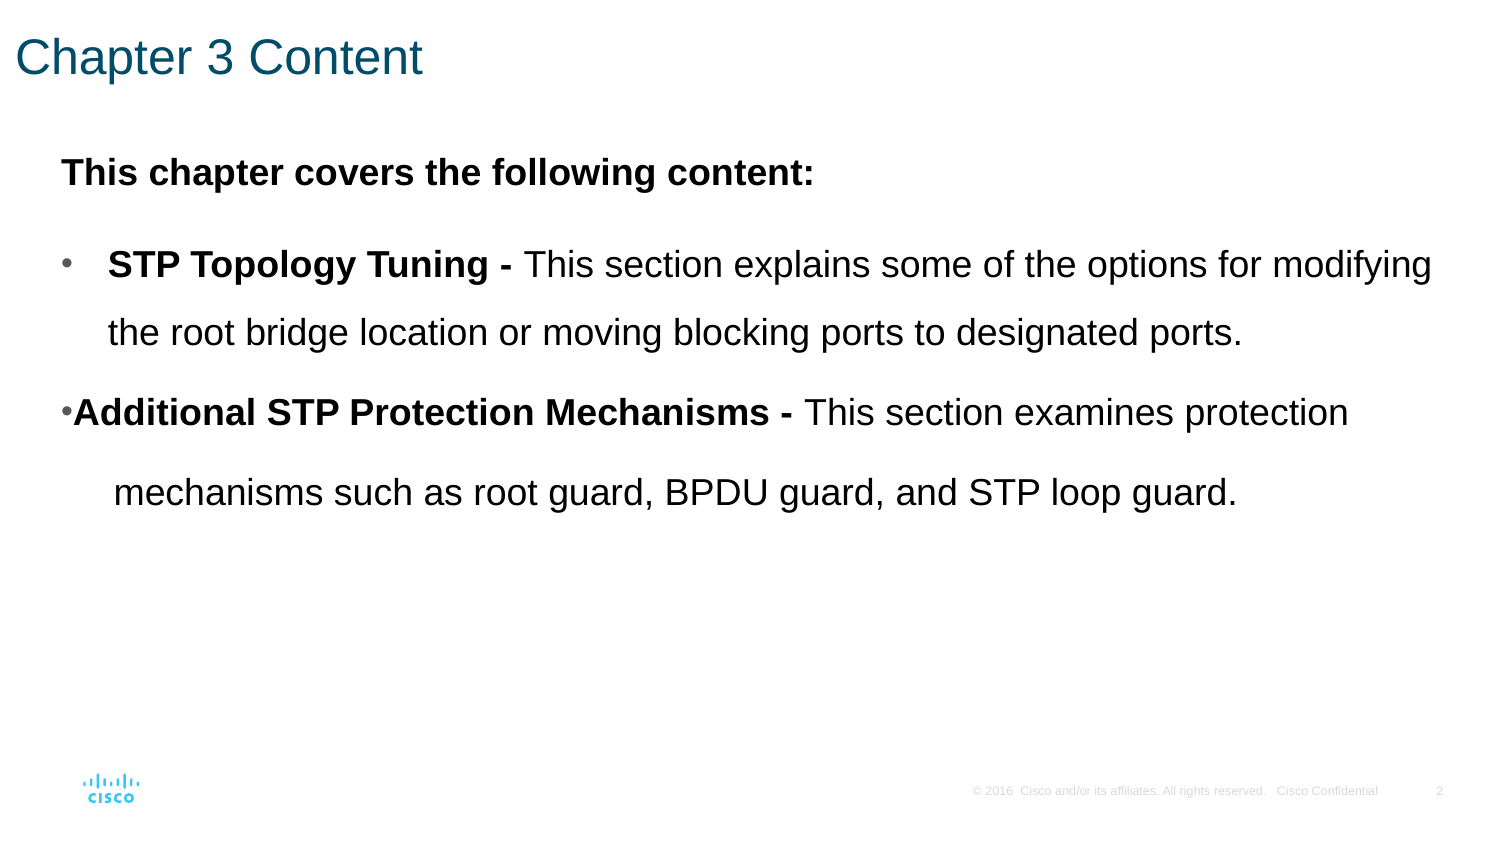

# Chapter 3 Content
This chapter covers the following content:
STP Topology Tuning - This section explains some of the options for modifying the root bridge location or moving blocking ports to designated ports.
Additional STP Protection Mechanisms - This section examines protection
     mechanisms such as root guard, BPDU guard, and STP loop guard.